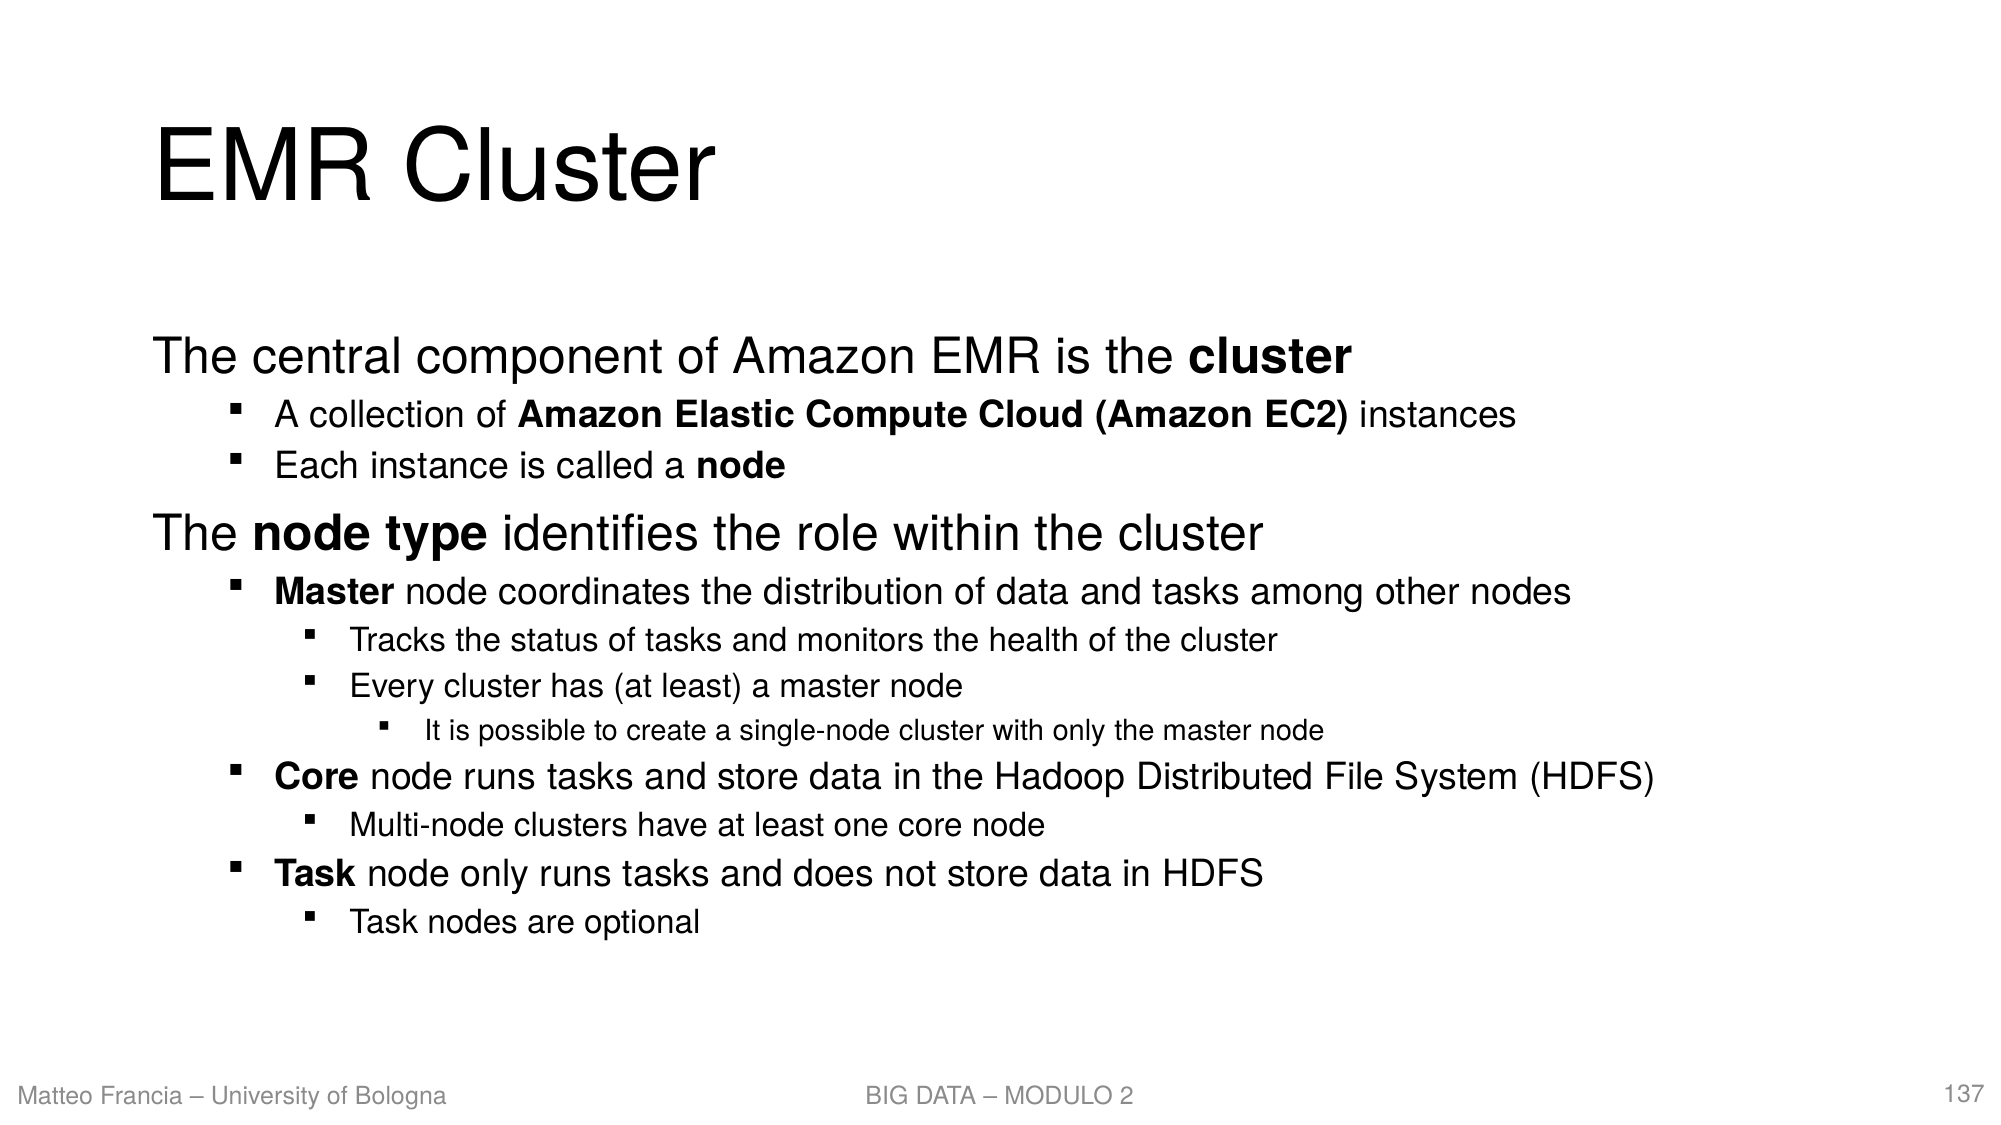

# EMR Cluster
The central component of Amazon EMR is the cluster
A collection of Amazon Elastic Compute Cloud (Amazon EC2) instances
Each instance is called a node
The node type identifies the role within the cluster
Master node coordinates the distribution of data and tasks among other nodes
Tracks the status of tasks and monitors the health of the cluster
Every cluster has (at least) a master node
It is possible to create a single-node cluster with only the master node
Core node runs tasks and store data in the Hadoop Distributed File System (HDFS)
Multi-node clusters have at least one core node
Task node only runs tasks and does not store data in HDFS
Task nodes are optional
137
Matteo Francia – University of Bologna